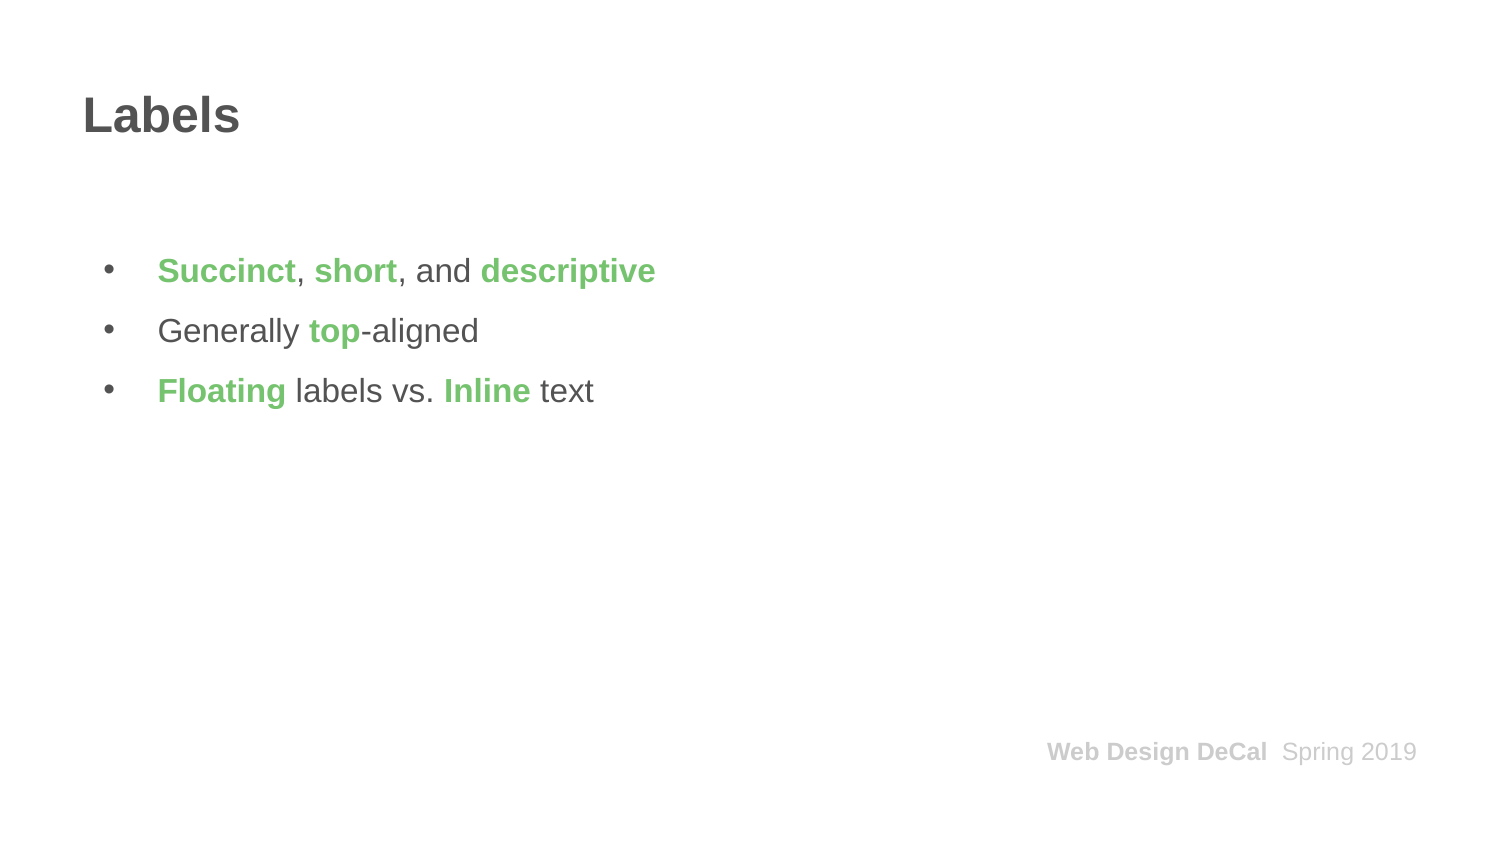

# Labels
Succinct, short, and descriptive
Generally top-aligned
Floating labels vs. Inline text